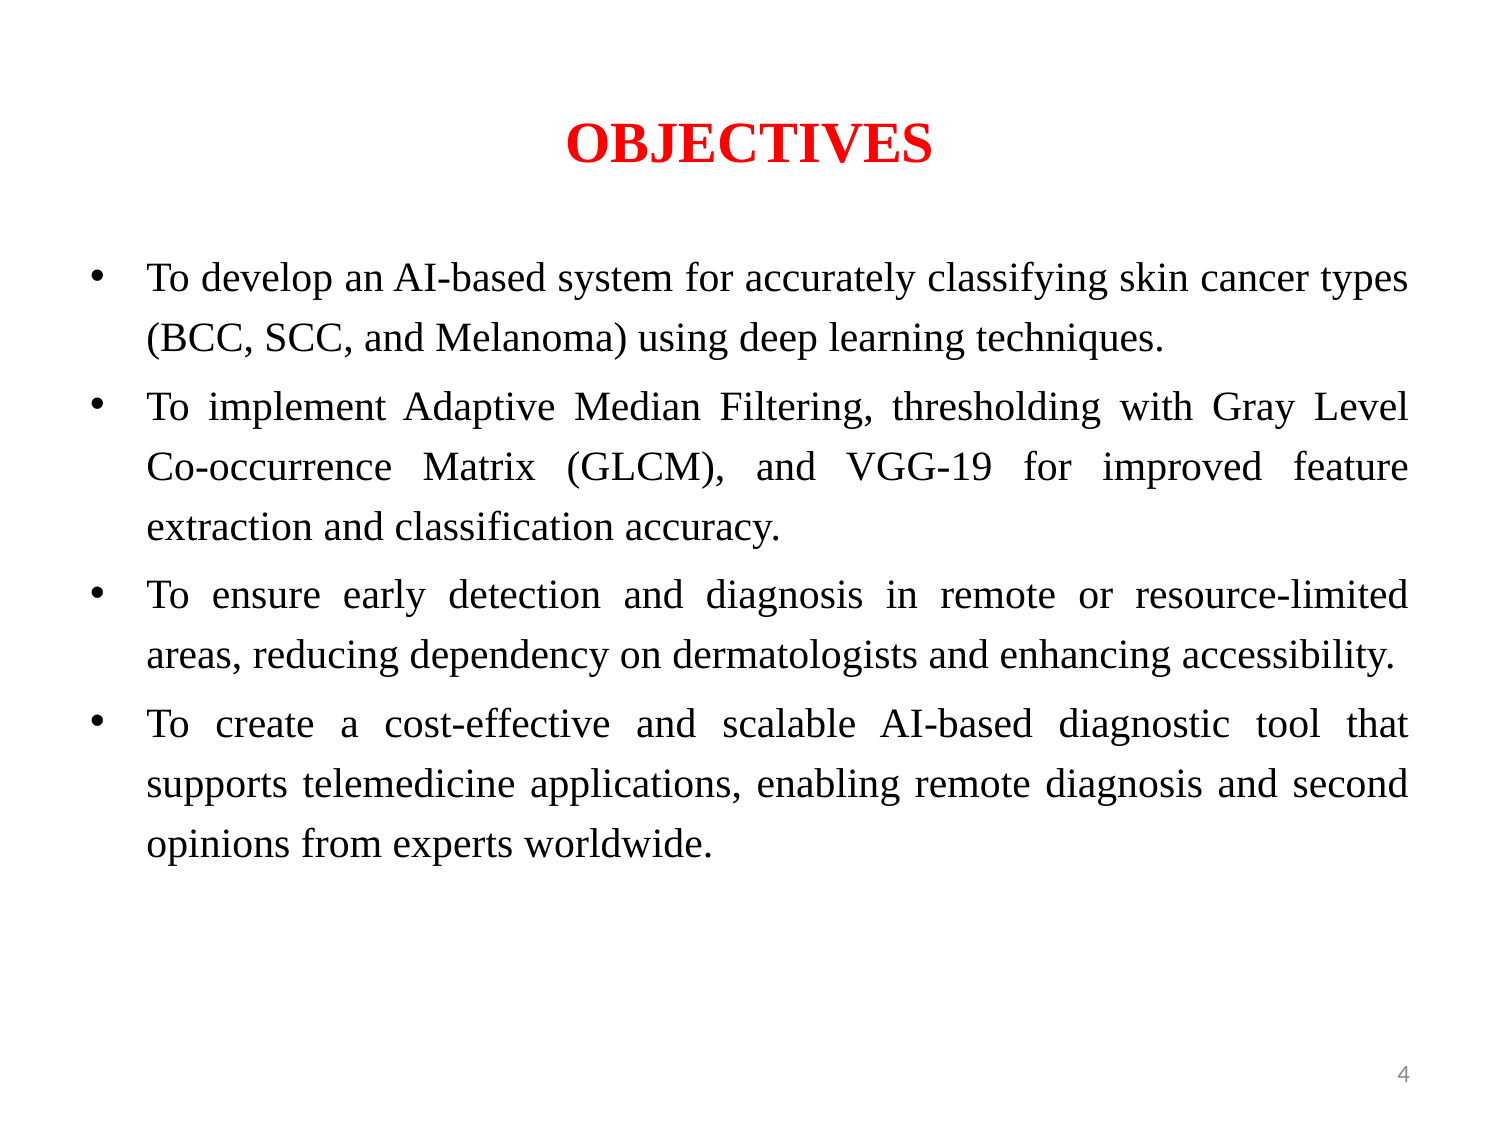

# OBJECTIVES
To develop an AI-based system for accurately classifying skin cancer types (BCC, SCC, and Melanoma) using deep learning techniques.
To implement Adaptive Median Filtering, thresholding with Gray Level Co-occurrence Matrix (GLCM), and VGG-19 for improved feature extraction and classification accuracy.
To ensure early detection and diagnosis in remote or resource-limited areas, reducing dependency on dermatologists and enhancing accessibility.
To create a cost-effective and scalable AI-based diagnostic tool that supports telemedicine applications, enabling remote diagnosis and second opinions from experts worldwide.
4